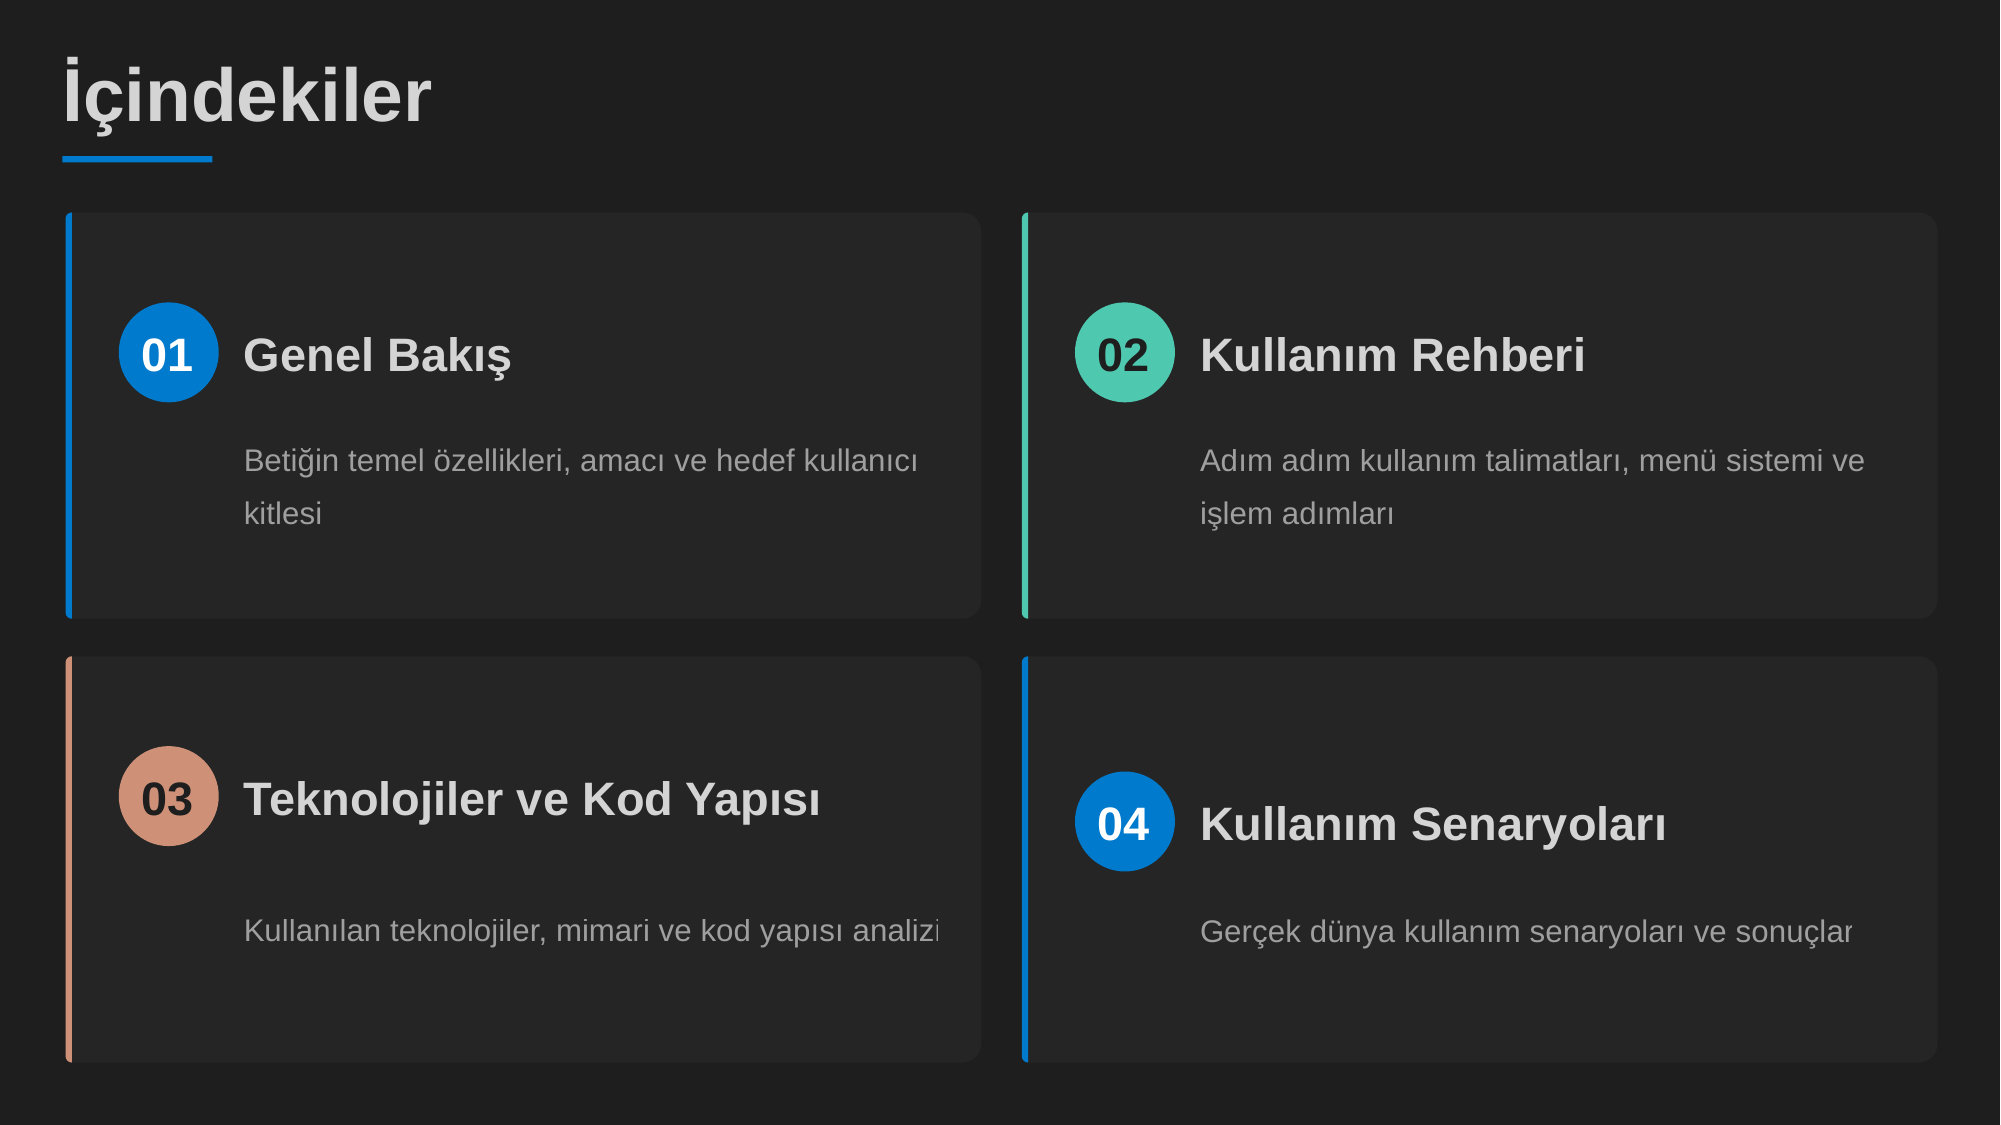

İçindekiler

01
Genel Bakış
02
Kullanım Rehberi
Betiğin temel özellikleri, amacı ve hedef kullanıcı kitlesi
Adım adım kullanım talimatları, menü sistemi ve işlem adımları

03
Teknolojiler ve Kod Yapısı

04
Kullanım Senaryoları
Kullanılan teknolojiler, mimari ve kod yapısı analizi
Gerçek dünya kullanım senaryoları ve sonuçlar